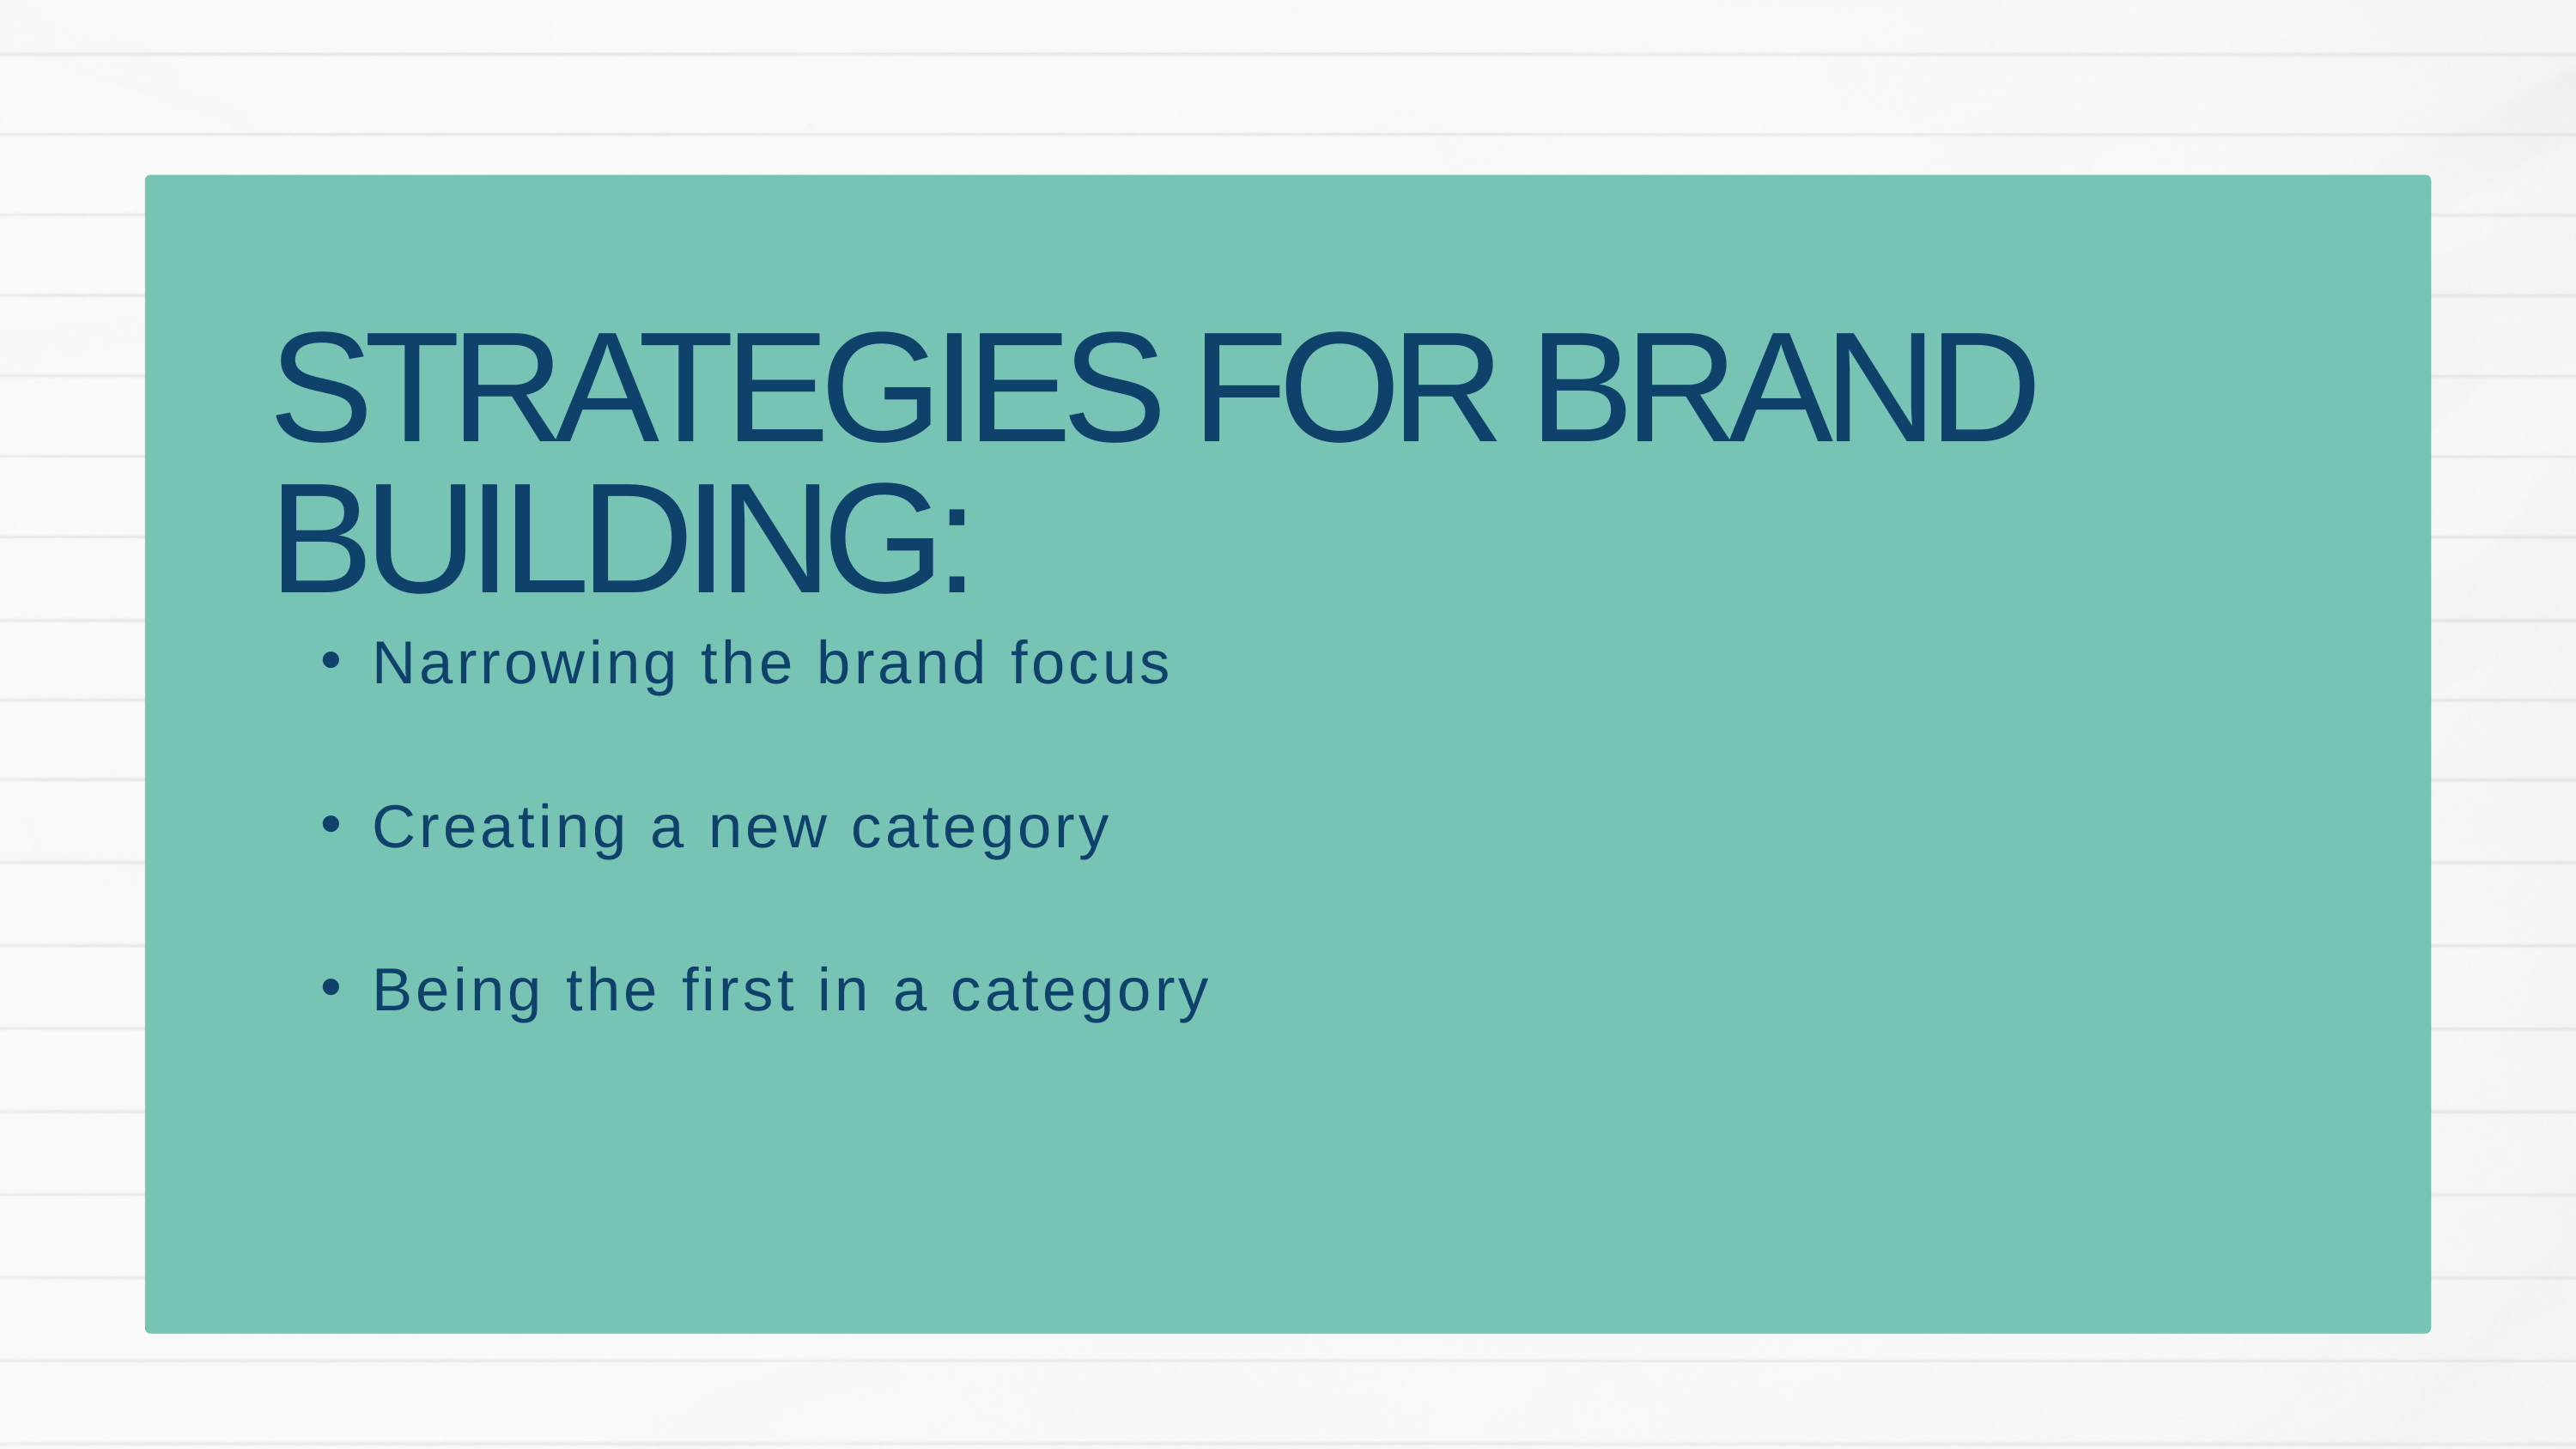

STRATEGIES FOR BRAND BUILDING:
Narrowing the brand focus

Creating a new category

Being the first in a category